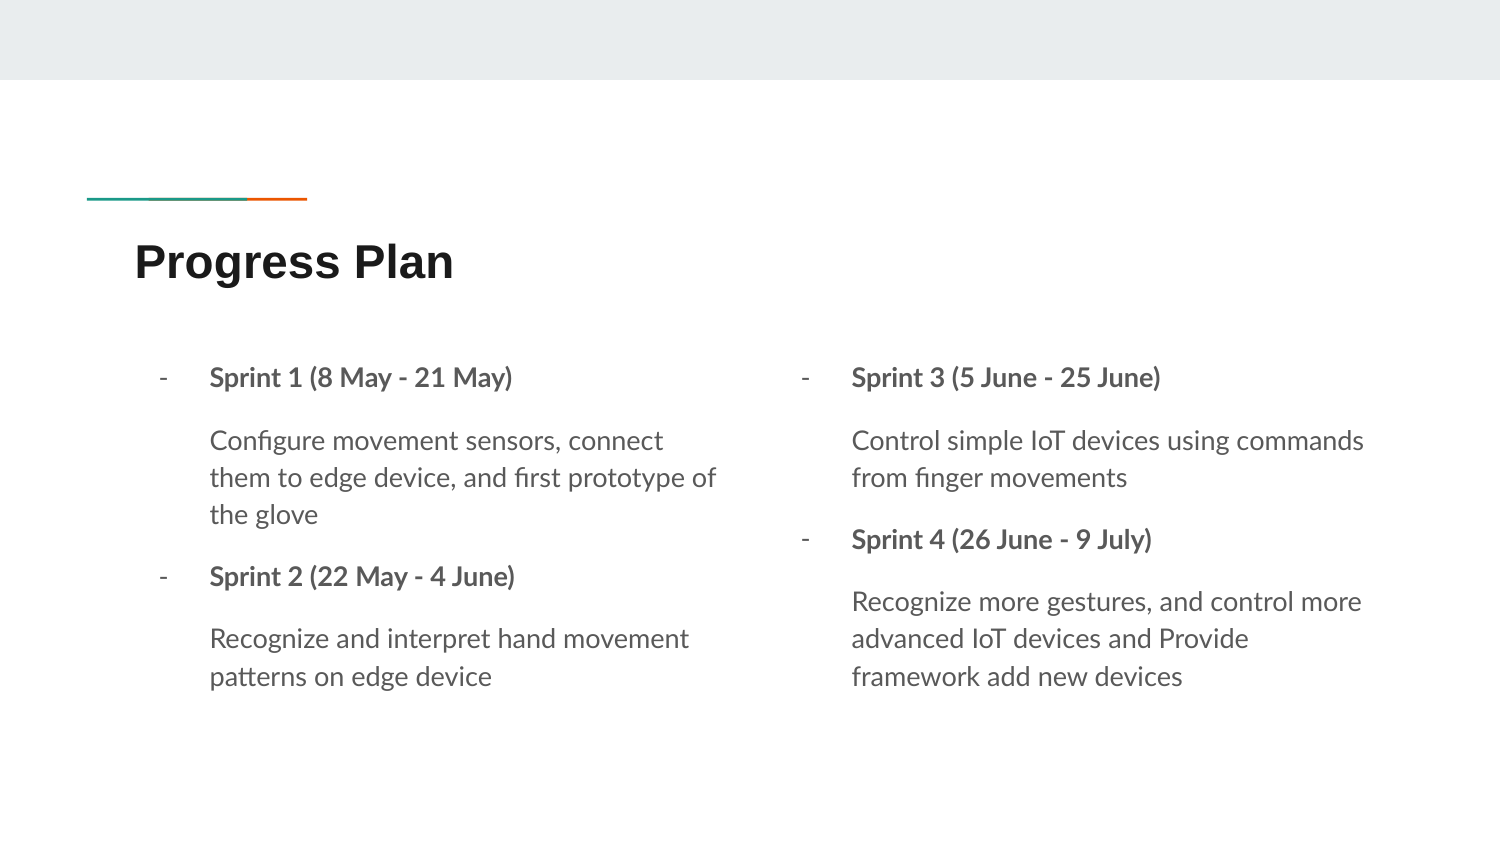

# Progress Plan
Sprint 1 (8 May - 21 May)
Configure movement sensors, connect them to edge device, and first prototype of the glove
Sprint 2 (22 May - 4 June)
Recognize and interpret hand movement patterns on edge device
Sprint 3 (5 June - 25 June)
Control simple IoT devices using commands from finger movements
Sprint 4 (26 June - 9 July)
Recognize more gestures, and control more advanced IoT devices and Provide framework add new devices